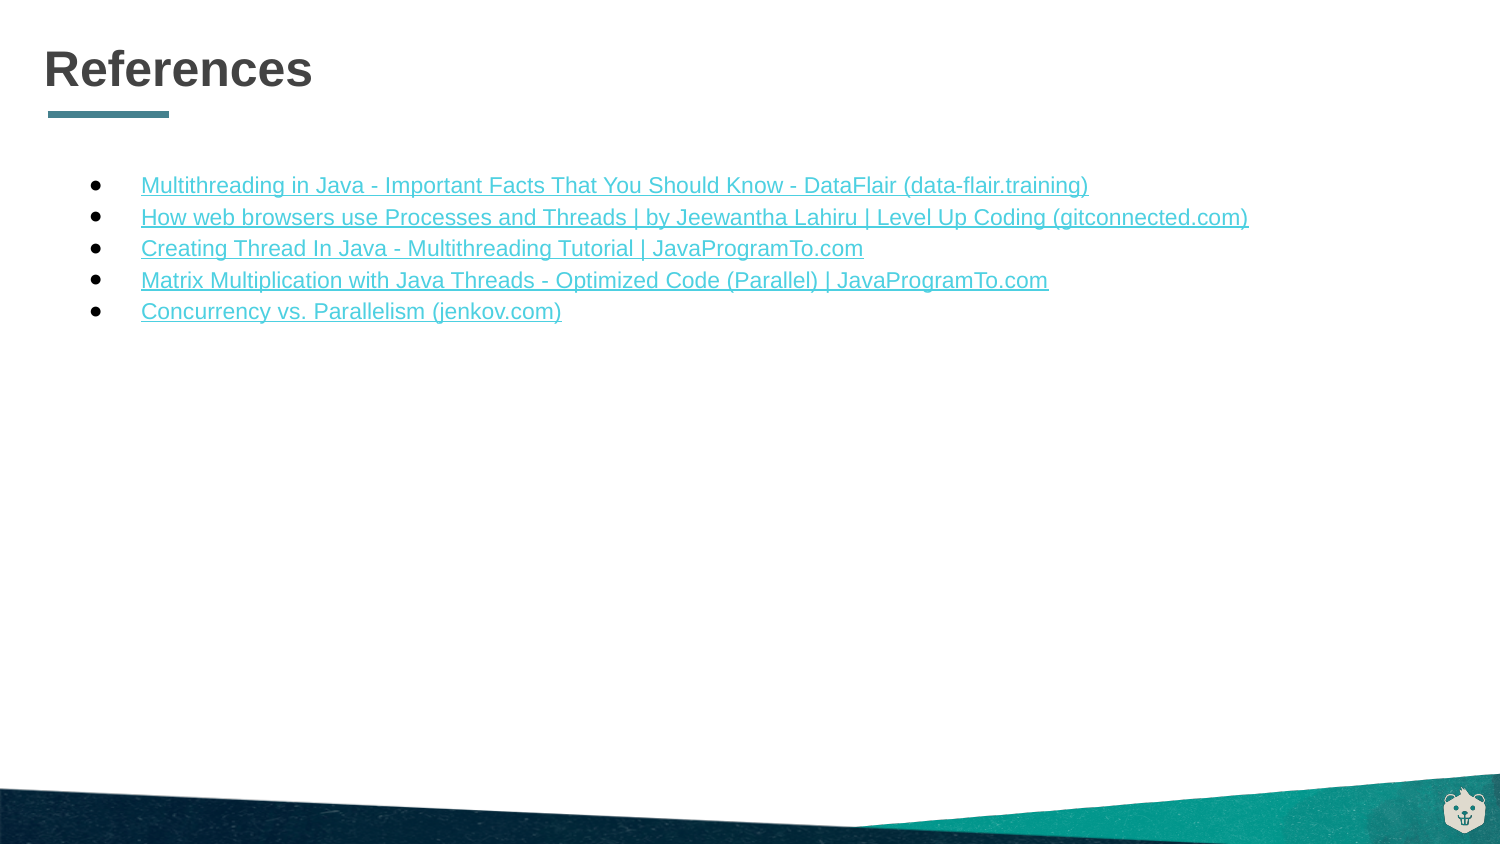

# References
Multithreading in Java - Important Facts That You Should Know - DataFlair (data-flair.training)
How web browsers use Processes and Threads | by Jeewantha Lahiru | Level Up Coding (gitconnected.com)
Creating Thread In Java - Multithreading Tutorial | JavaProgramTo.com
Matrix Multiplication with Java Threads - Optimized Code (Parallel) | JavaProgramTo.com
Concurrency vs. Parallelism (jenkov.com)